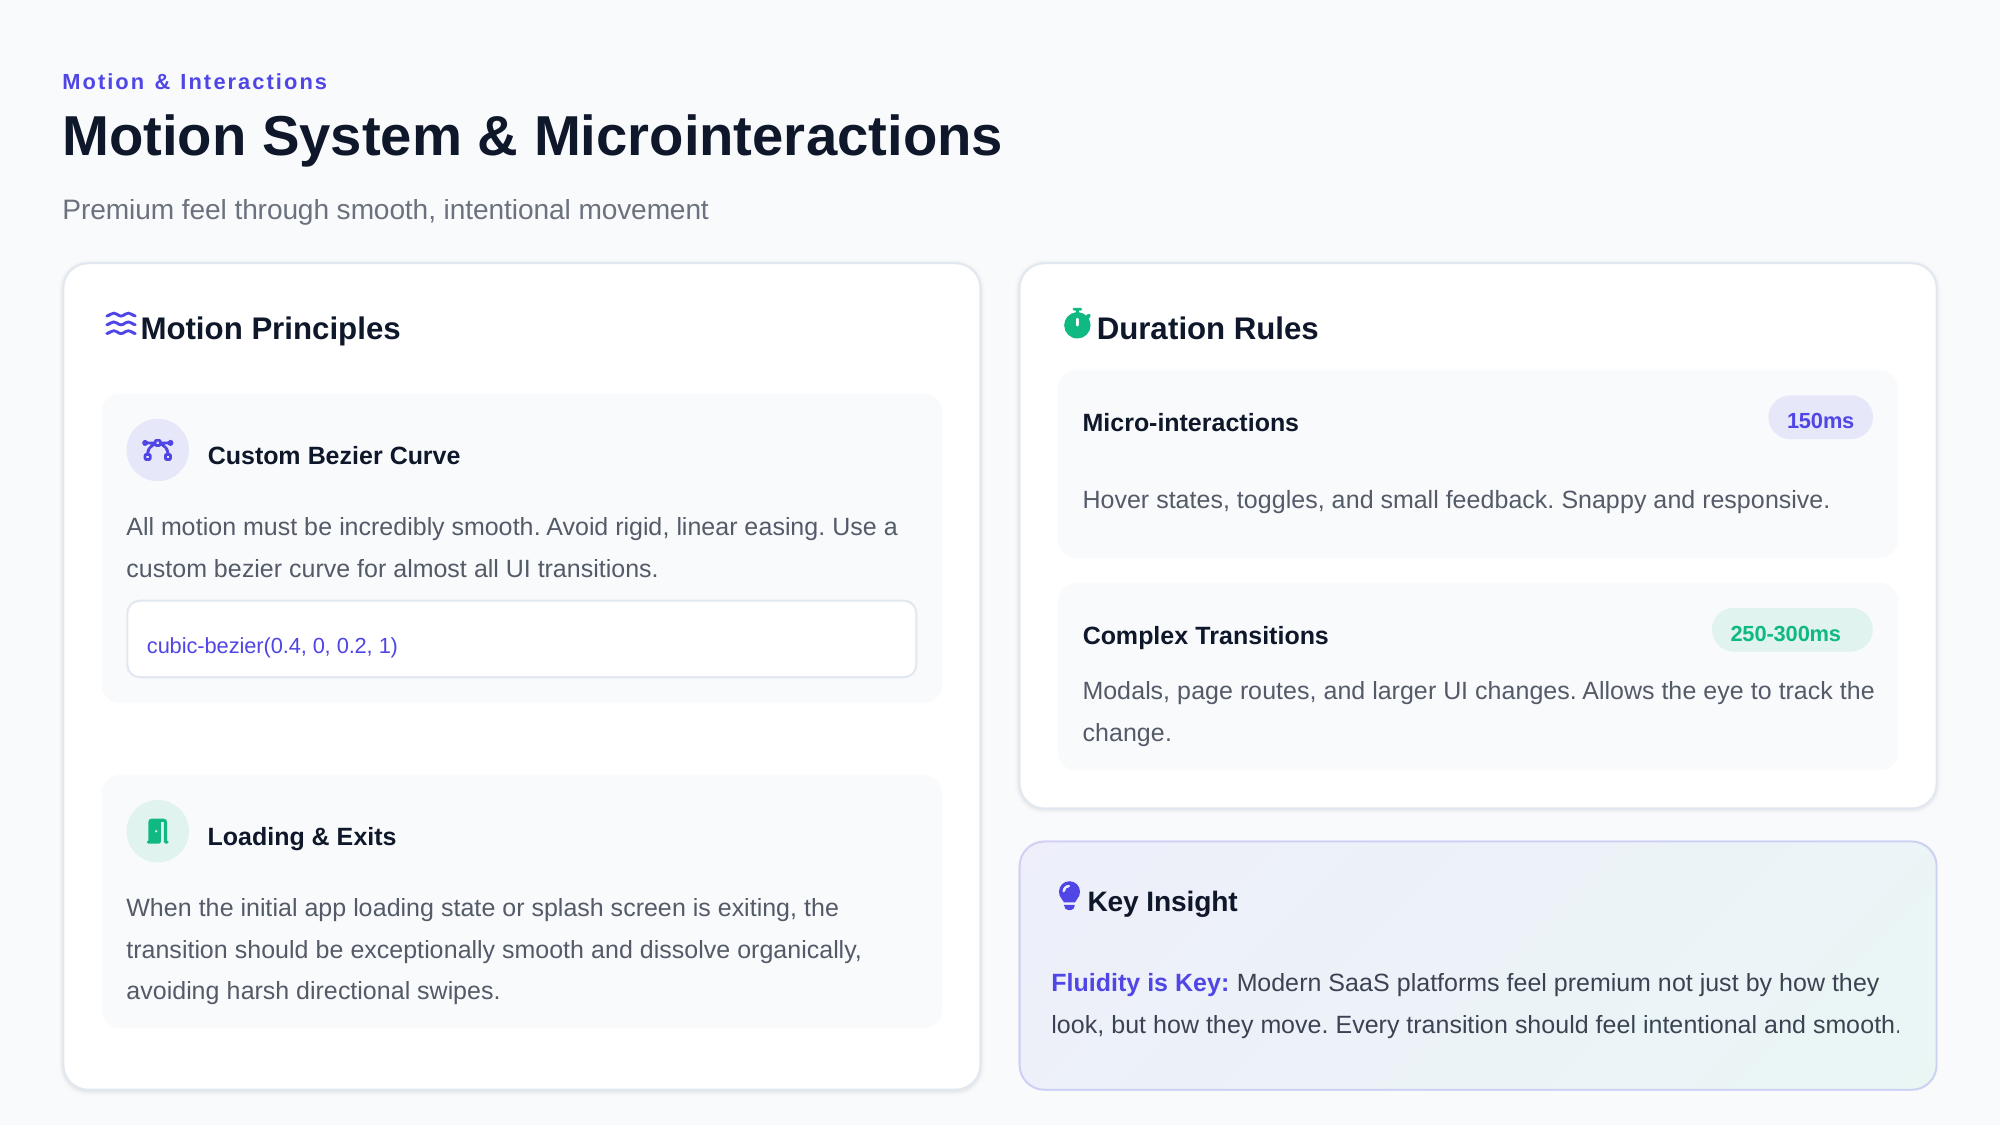

Motion & Interactions
Motion System & Microinteractions
Premium feel through smooth, intentional movement

Motion Principles
Duration Rules

150ms
Micro-interactions

Custom Bezier Curve

Hover states, toggles, and small feedback. Snappy and responsive.
All motion must be incredibly smooth. Avoid rigid, linear easing. Use a custom bezier curve for almost all UI transitions.

250-300ms
Complex Transitions
cubic-bezier(0.4, 0, 0.2, 1)
Modals, page routes, and larger UI changes. Allows the eye to track the change.

Loading & Exits

Key Insight
When the initial app loading state or splash screen is exiting, the transition should be exceptionally smooth and dissolve organically, avoiding harsh directional swipes.

Fluidity is Key: Modern SaaS platforms feel premium not just by how they look, but how they move. Every transition should feel intentional and smooth.